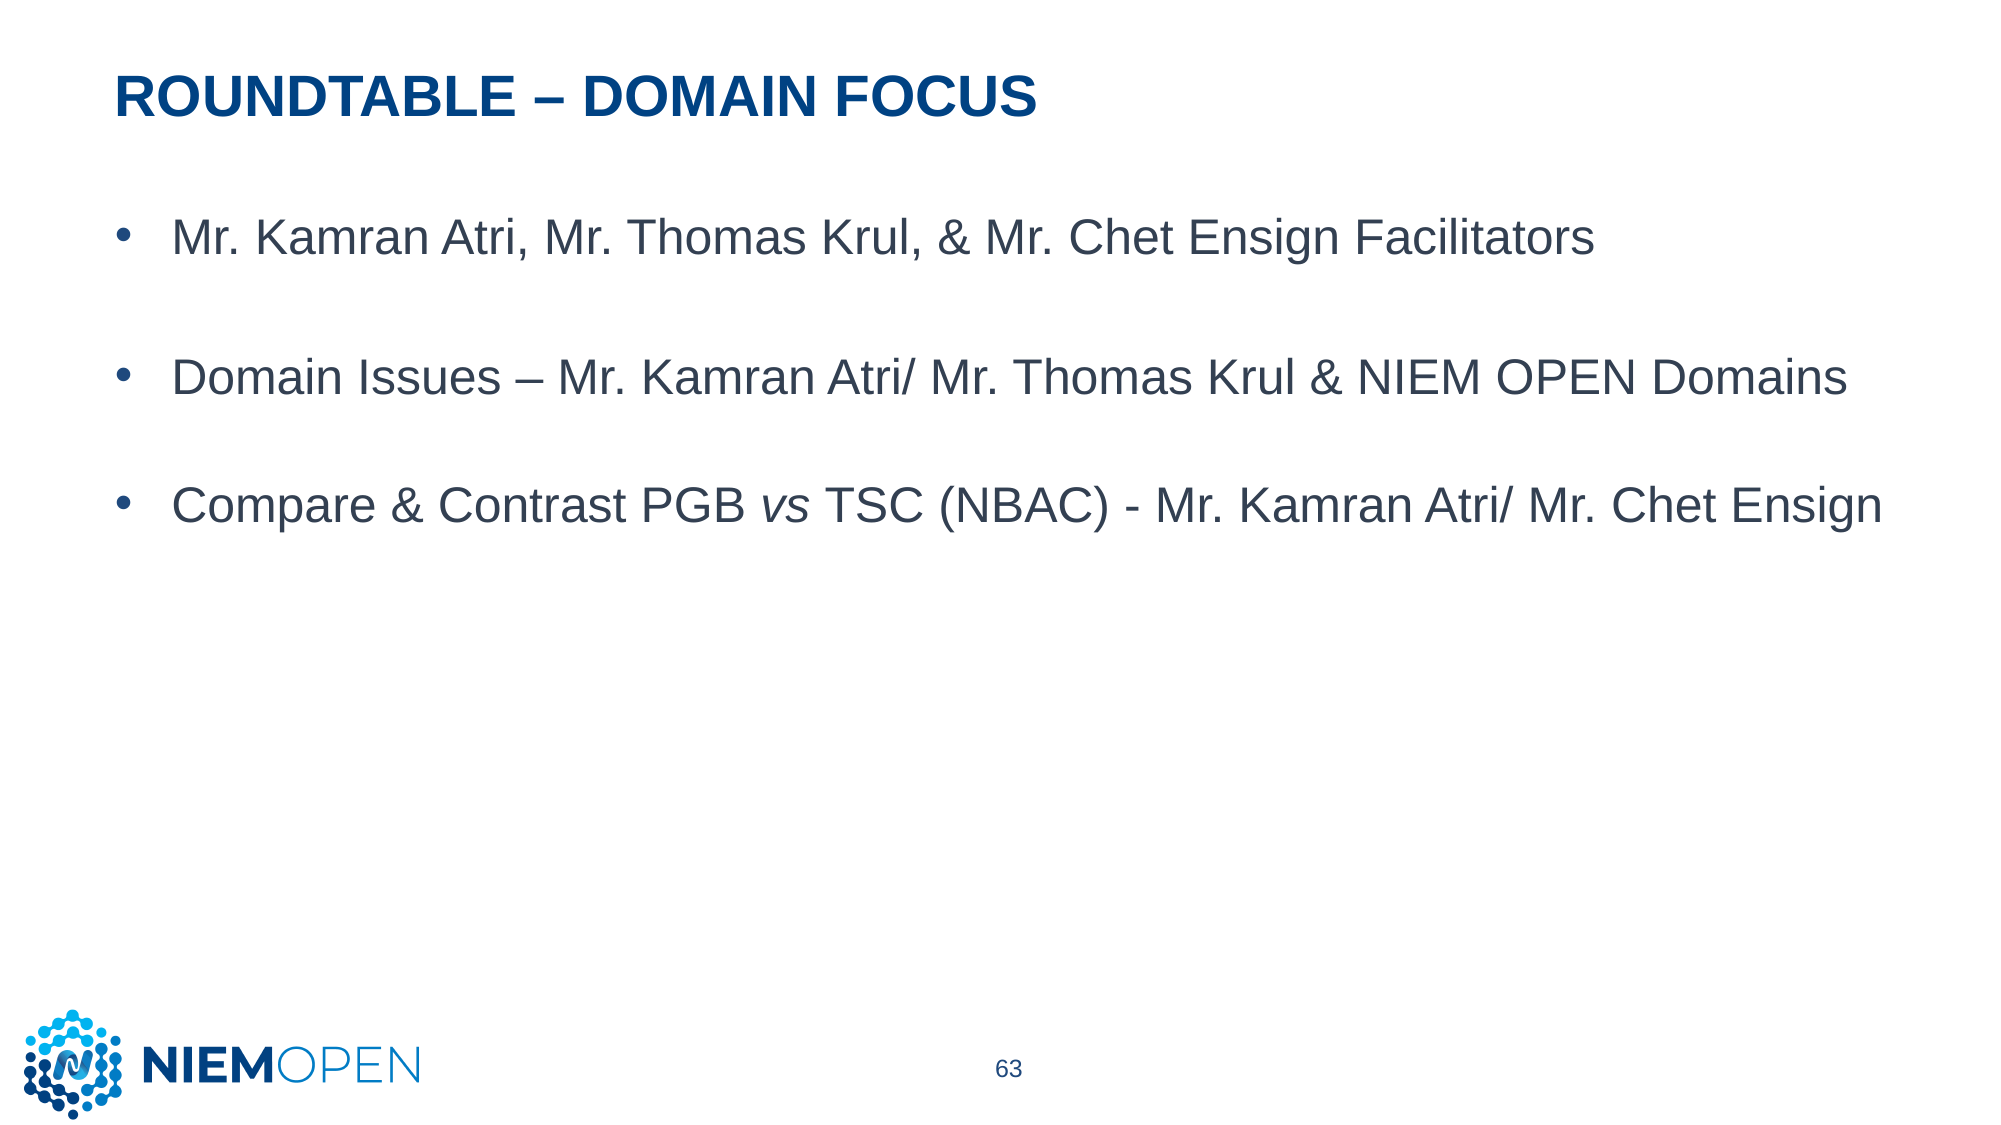

# Roundtable – Domain focus
Mr. Kamran Atri, Mr. Thomas Krul, & Mr. Chet Ensign Facilitators

Domain Issues – Mr. Kamran Atri/ Mr. Thomas Krul & NIEM OPEN Domains

Compare & Contrast PGB vs TSC (NBAC) - Mr. Kamran Atri/ Mr. Chet Ensign

63